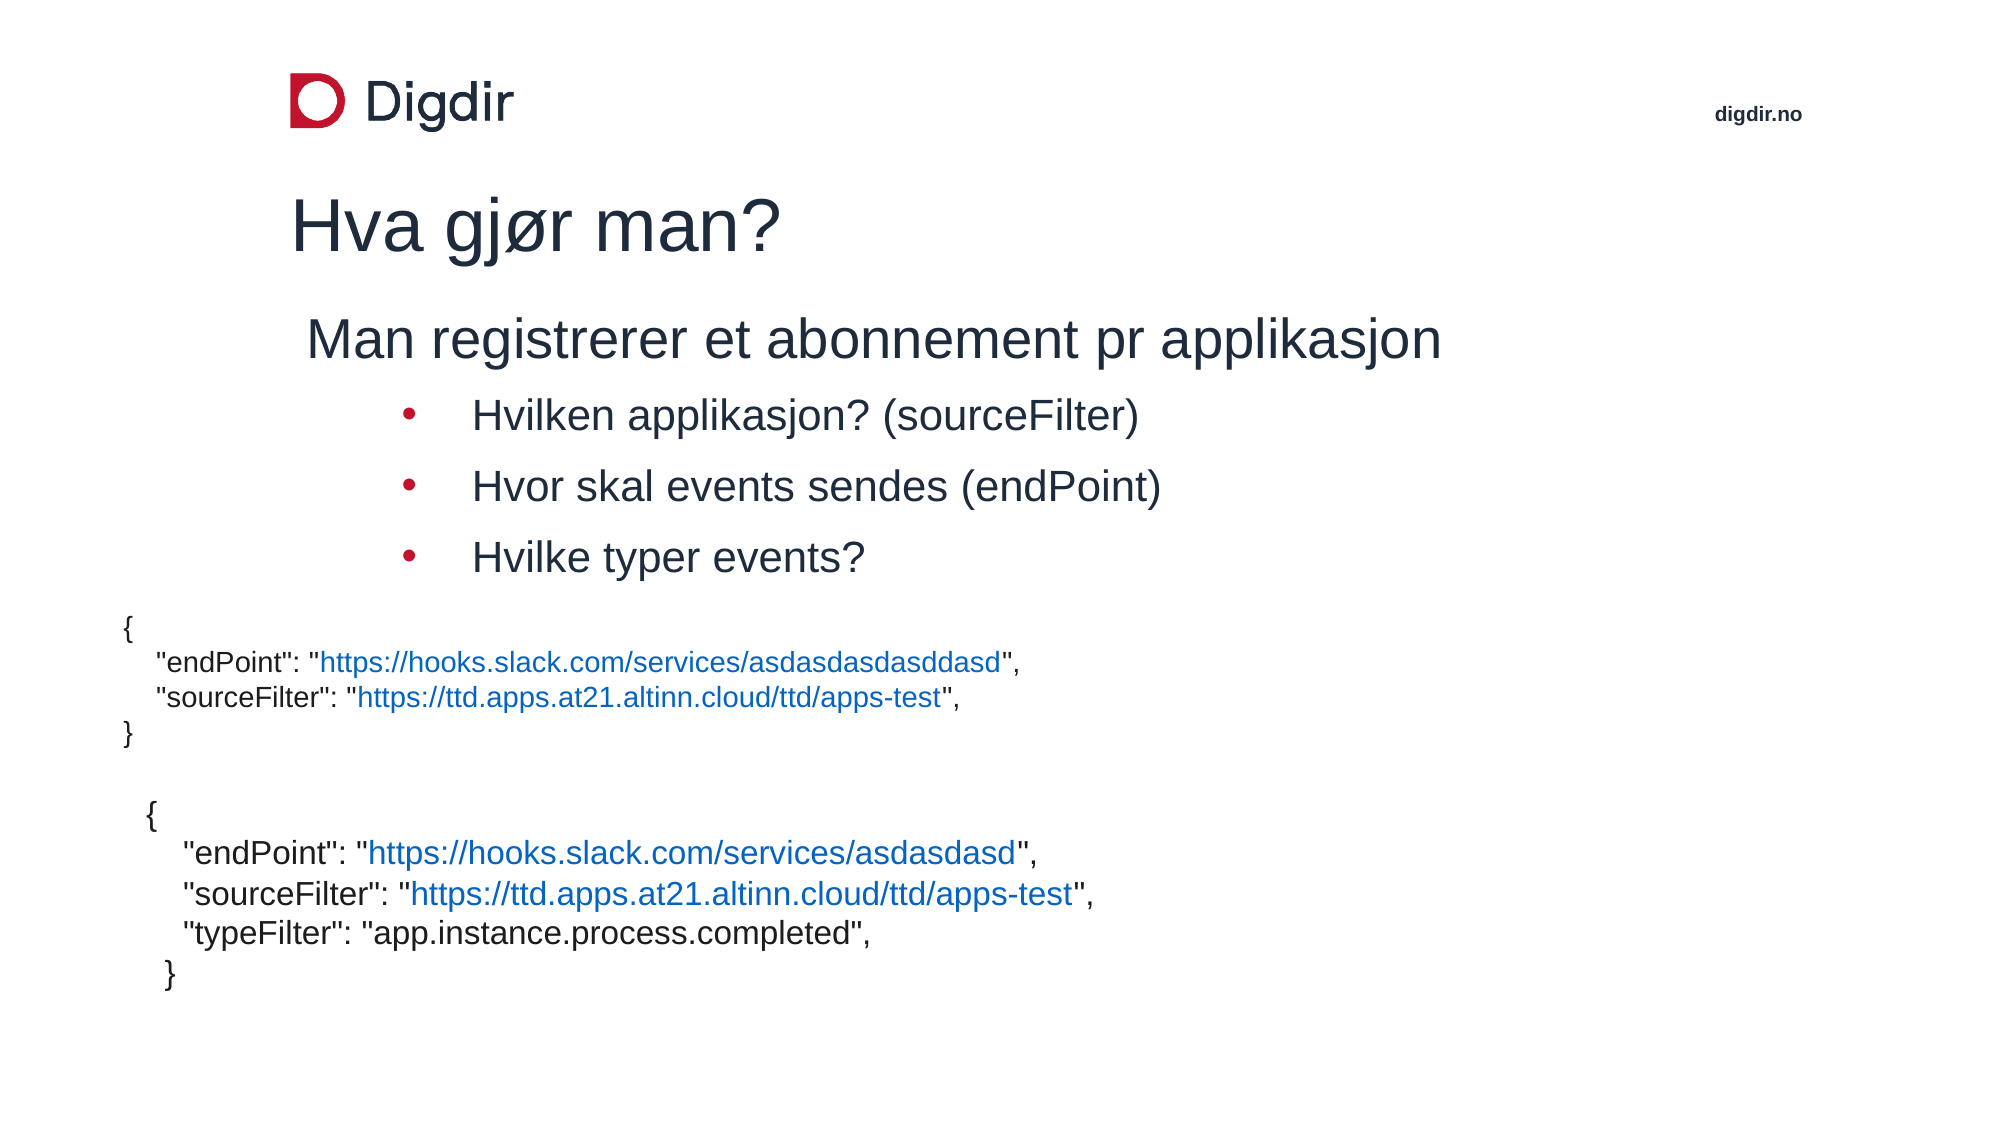

# Hva gjør man?
 Man registrerer et abonnement pr applikasjon
Hvilken applikasjon? (sourceFilter)
Hvor skal events sendes (endPoint)
Hvilke typer events?

{
    "endPoint": "https://hooks.slack.com/services/asdasdasdasddasd",
    "sourceFilter": "https://ttd.apps.at21.altinn.cloud/ttd/apps-test",
}
{
    "endPoint": "https://hooks.slack.com/services/asdasdasd",
    "sourceFilter": "https://ttd.apps.at21.altinn.cloud/ttd/apps-test",
    "typeFilter": "app.instance.process.completed",
  }